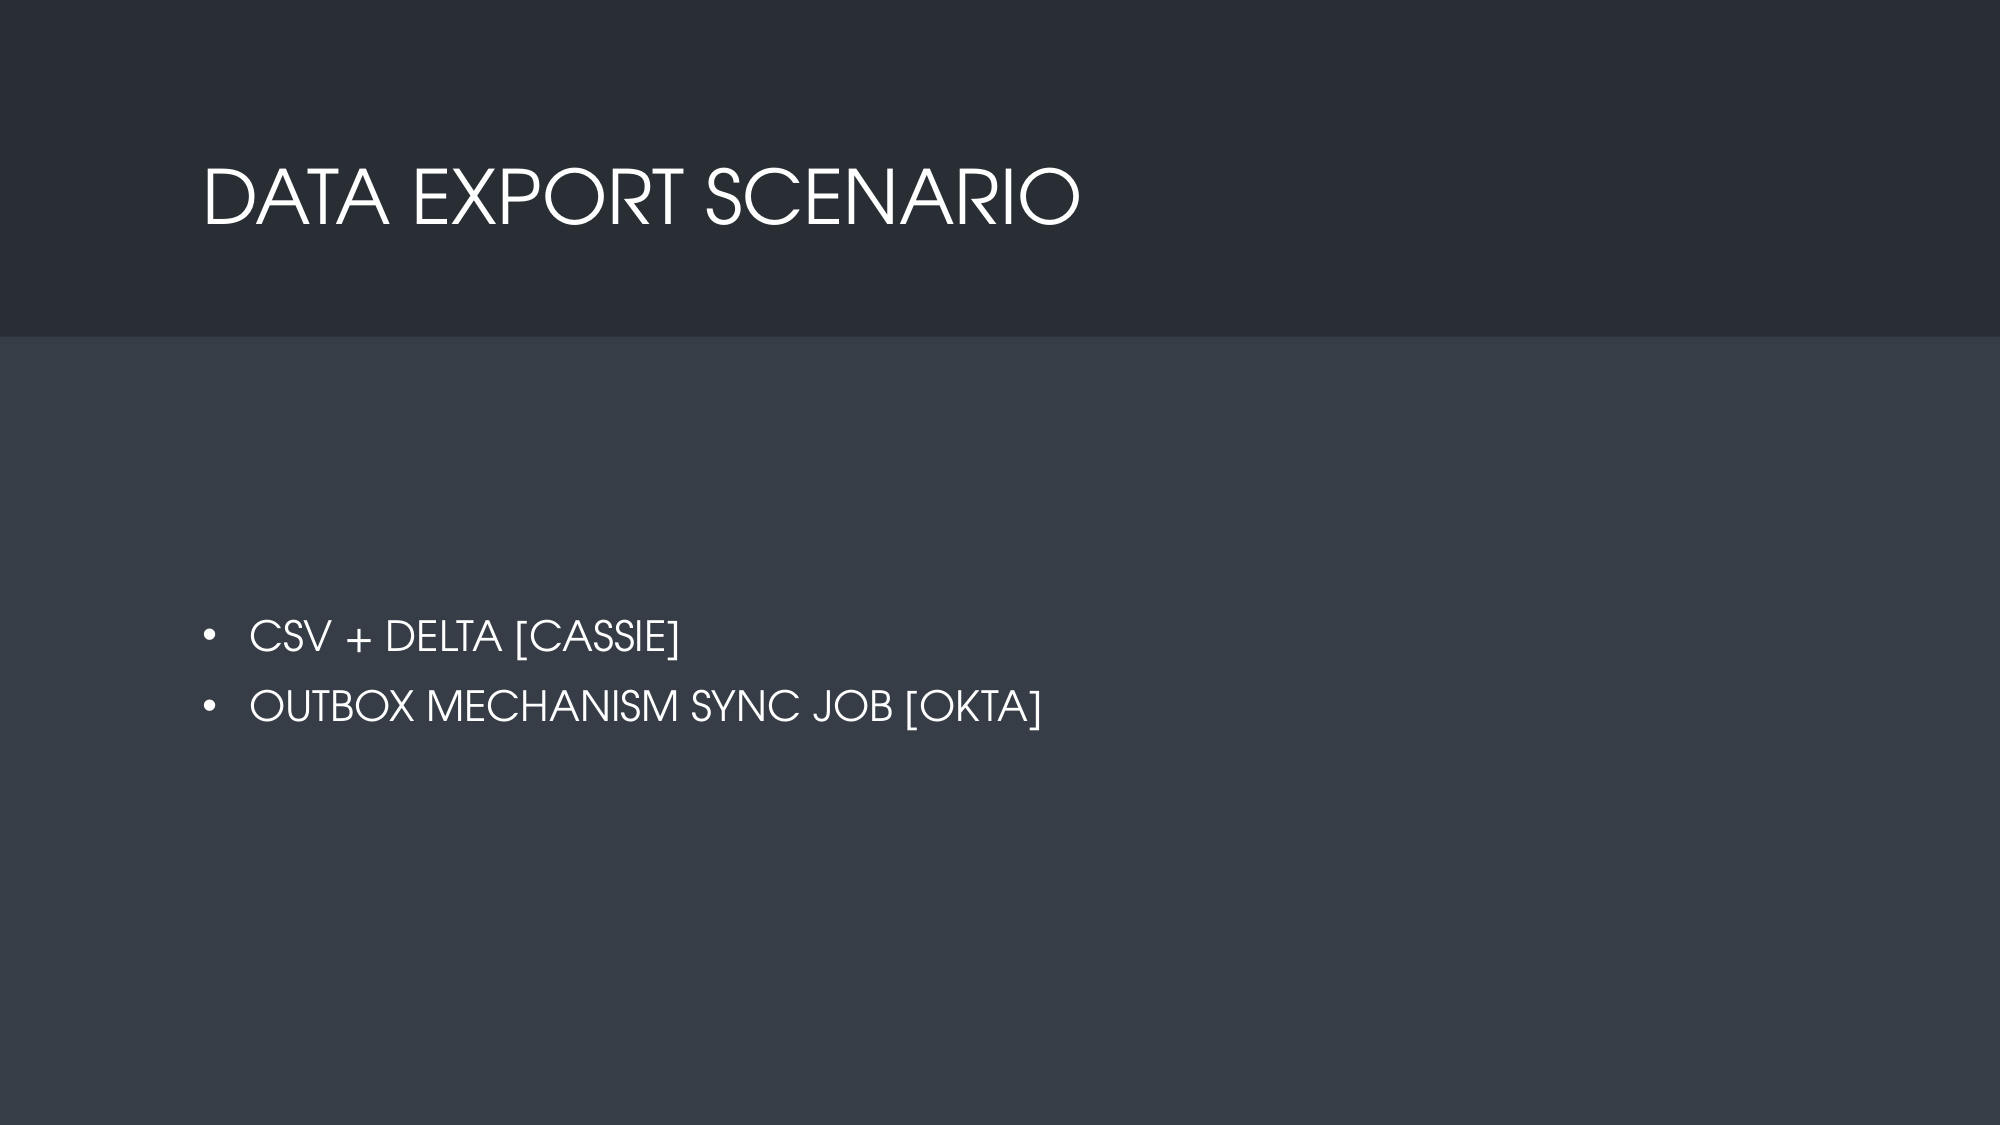

# Data export scenario
CSV + delta [cassie]
Outbox mechanism sync job [Okta]